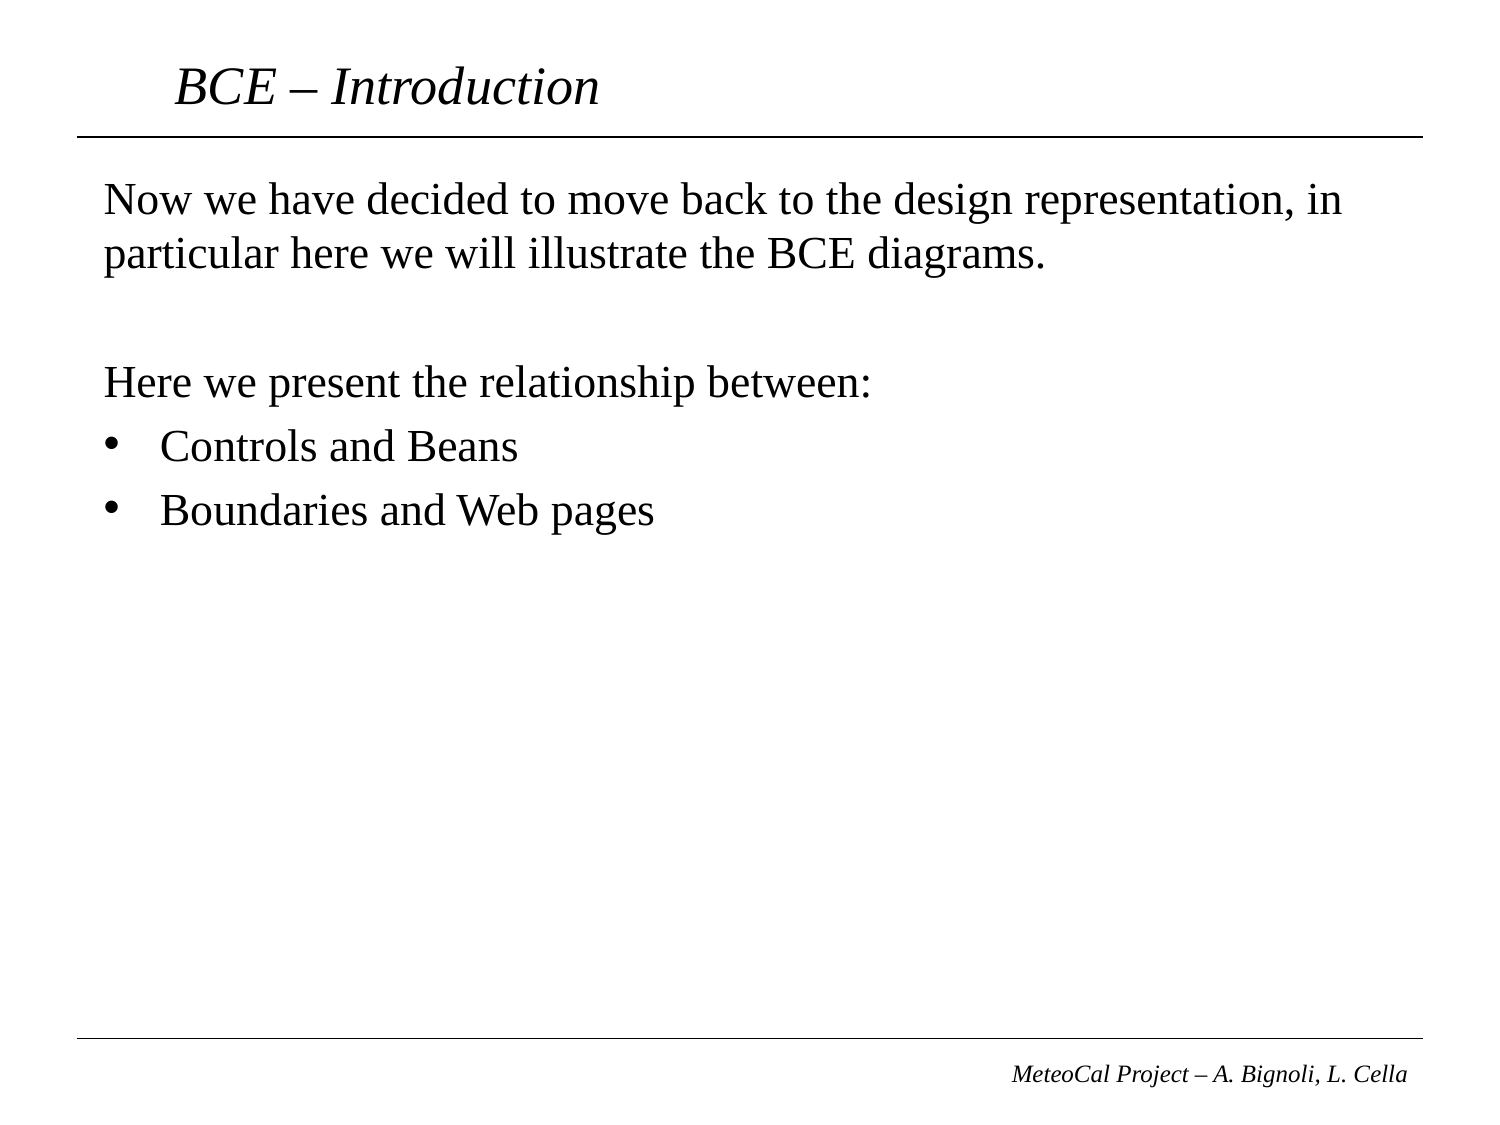

# BCE – Introduction
Now we have decided to move back to the design representation, in particular here we will illustrate the BCE diagrams.

Here we present the relationship between:
Controls and Beans
Boundaries and Web pages
MeteoCal Project – A. Bignoli, L. Cella